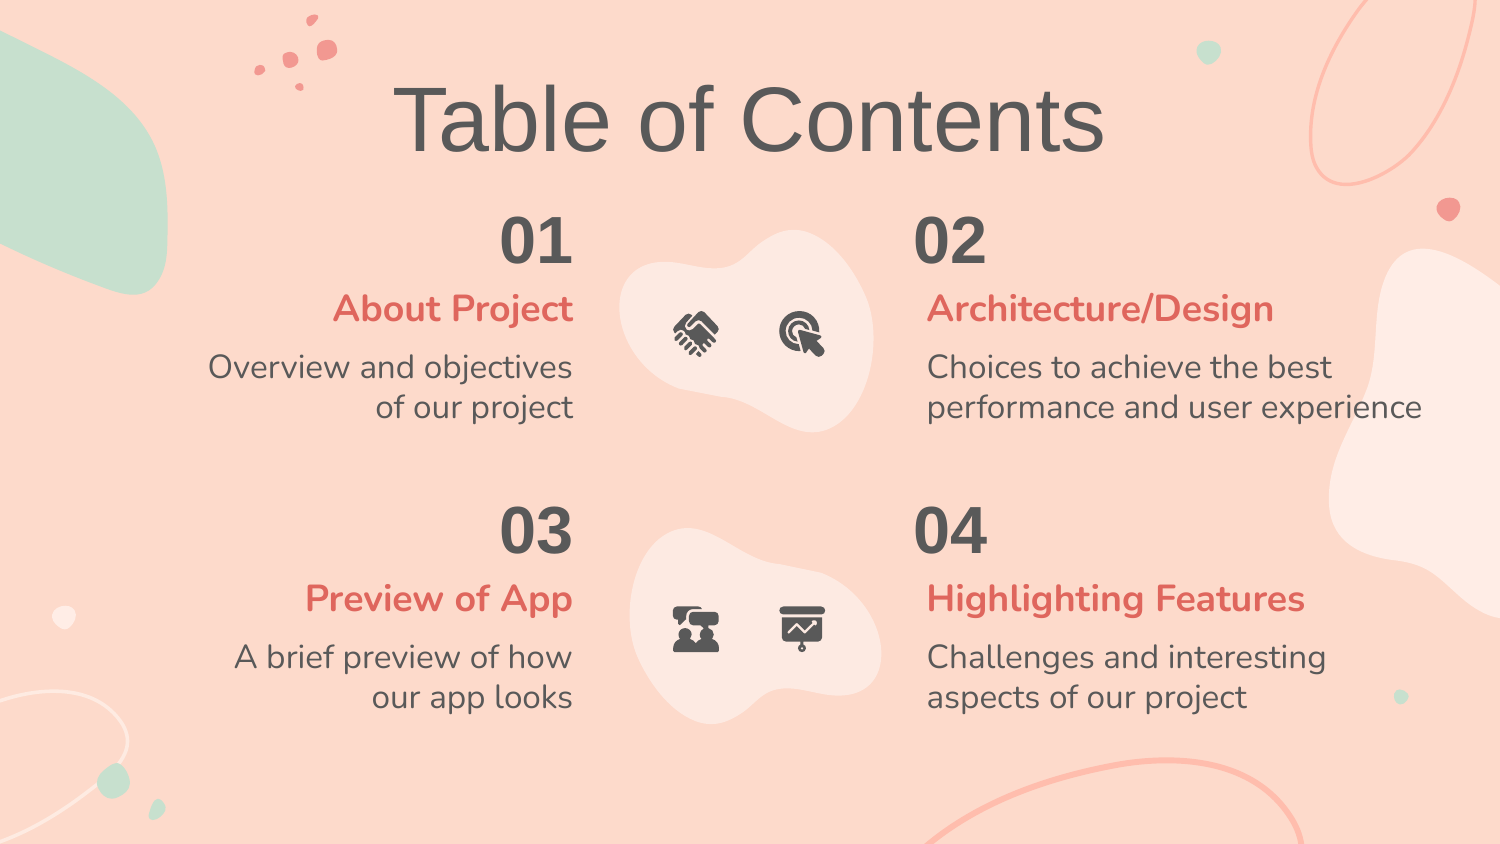

# Table of Contents

01
02
About Project
Architecture/Design

Choices to achieve the best performance and user experience
Overview and objectives of our project
03
04

Highlighting Features
Preview of App

Challenges and interesting aspects of our project
A brief preview of how our app looks